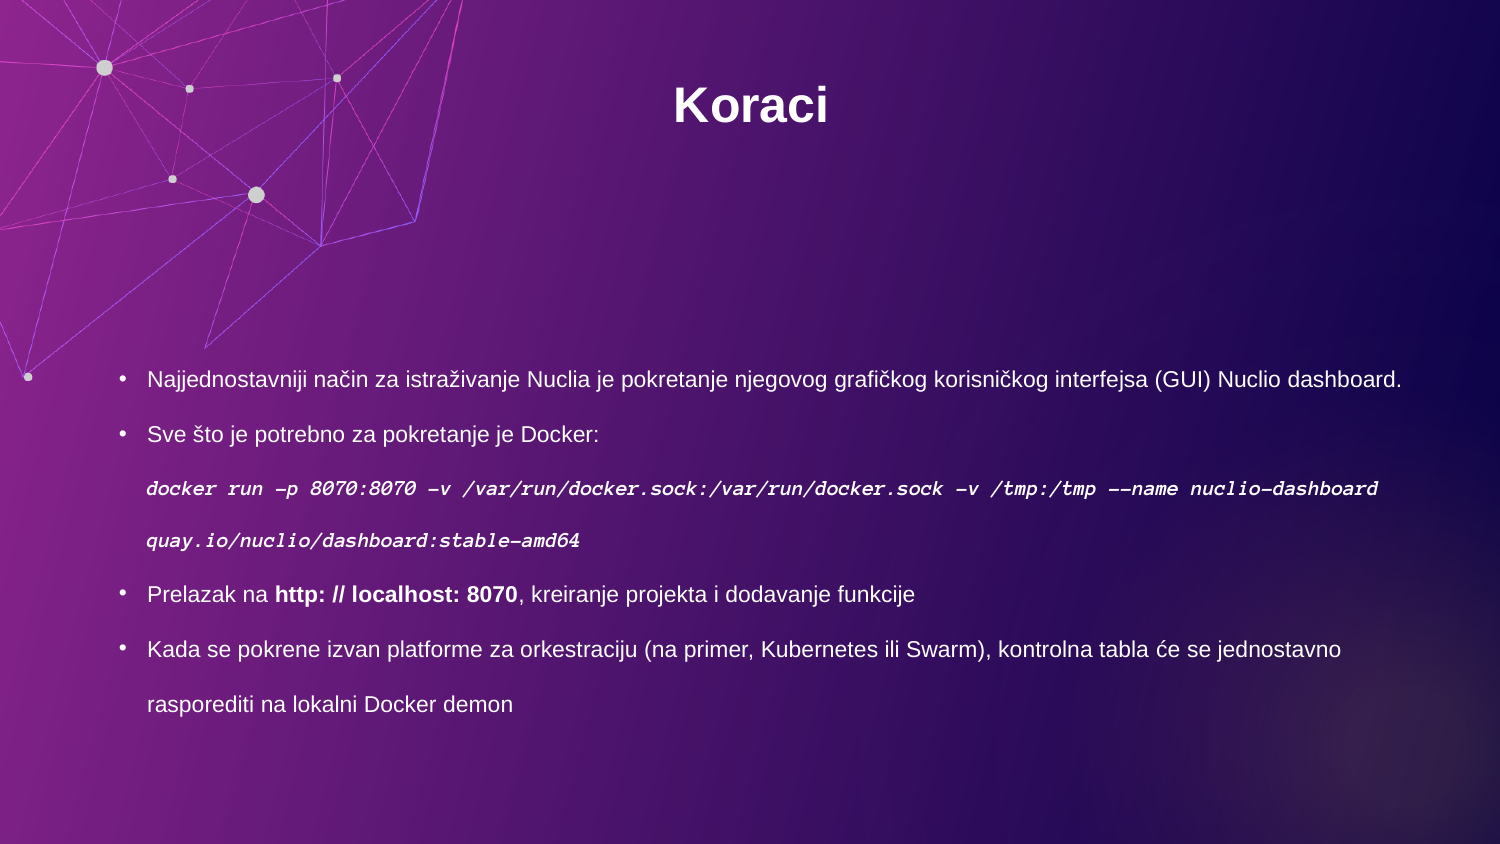

Koraci
Najjednostavniji način za istraživanje Nuclia je pokretanje njegovog grafičkog korisničkog interfejsa (GUI) Nuclio dashboard.
Sve što je potrebno za pokretanje je Docker:
docker run -p 8070:8070 -v /var/run/docker.sock:/var/run/docker.sock -v /tmp:/tmp --name nuclio-dashboard quay.io/nuclio/dashboard:stable-amd64
Prelazak na http: // localhost: 8070, kreiranje projekta i dodavanje funkcije
Kada se pokrene izvan platforme za orkestraciju (na primer, Kubernetes ili Swarm), kontrolna tabla će se jednostavno rasporediti na lokalni Docker demon